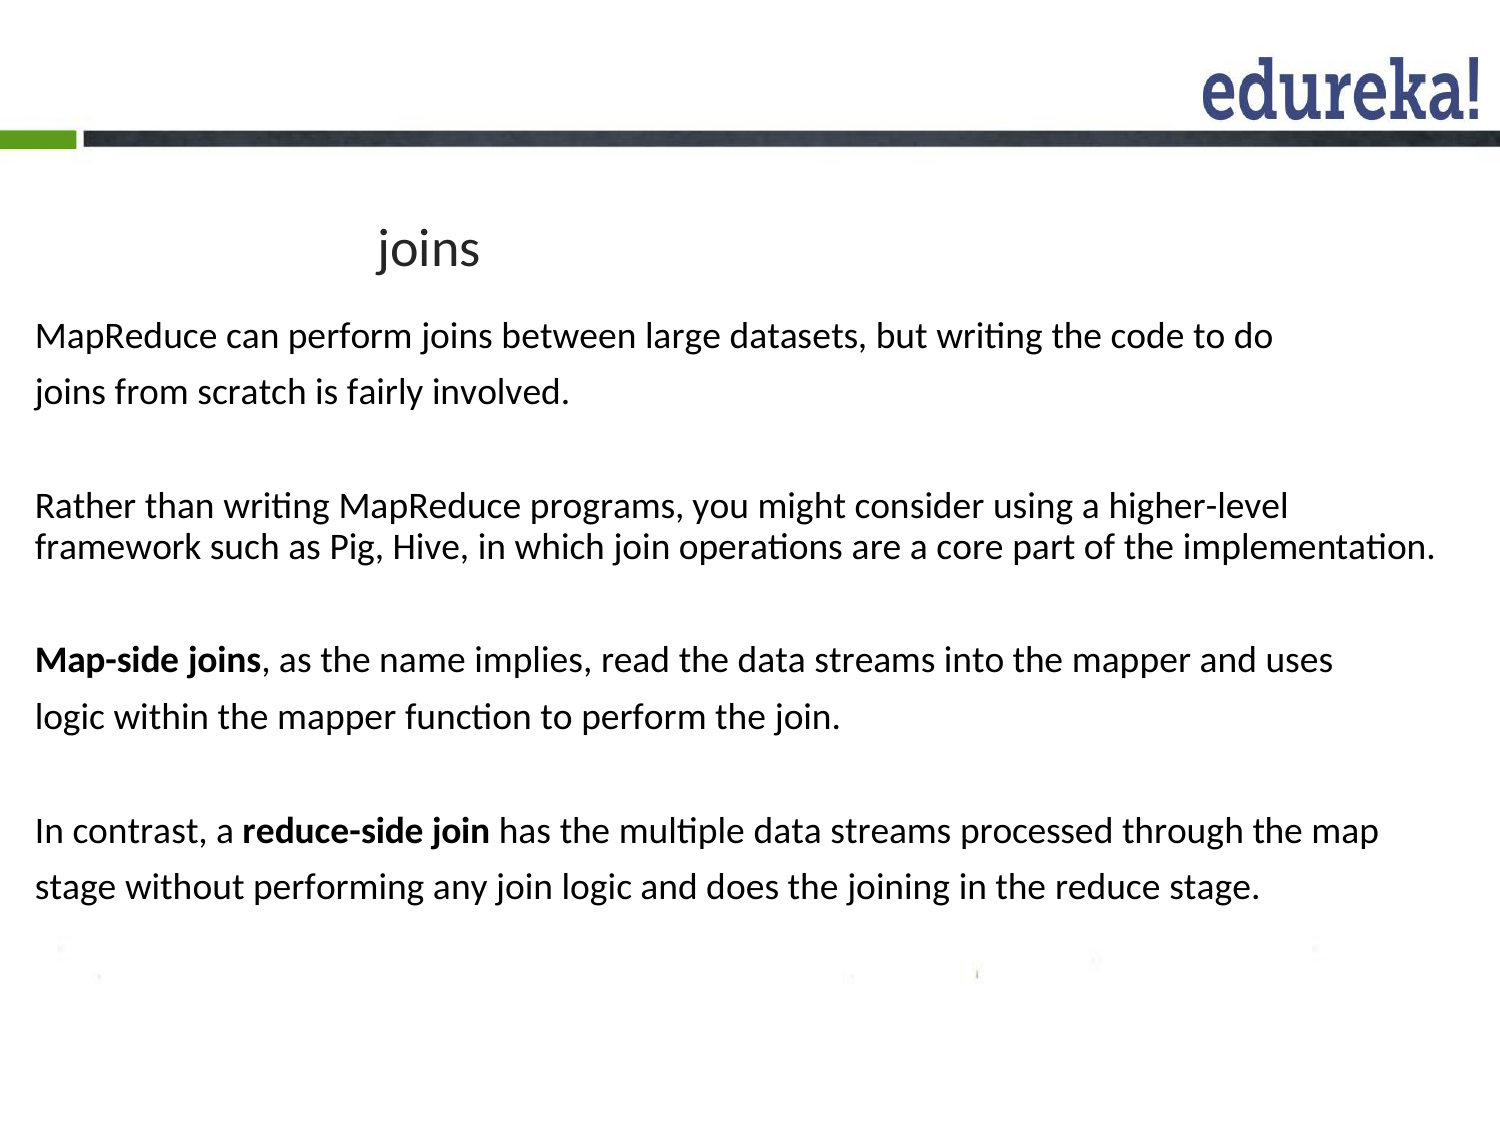

# joins
MapReduce can perform joins between large datasets, but writing the code to do joins from scratch is fairly involved.

Rather than writing MapReduce programs, you might consider using a higher-level framework such as Pig, Hive, in which join operations are a core part of the implementation.

Map-side joins, as the name implies, read the data streams into the mapper and uses
logic within the mapper function to perform the join.

In contrast, a reduce-side join has the multiple data streams processed through the map
stage without performing any join logic and does the joining in the reduce stage.